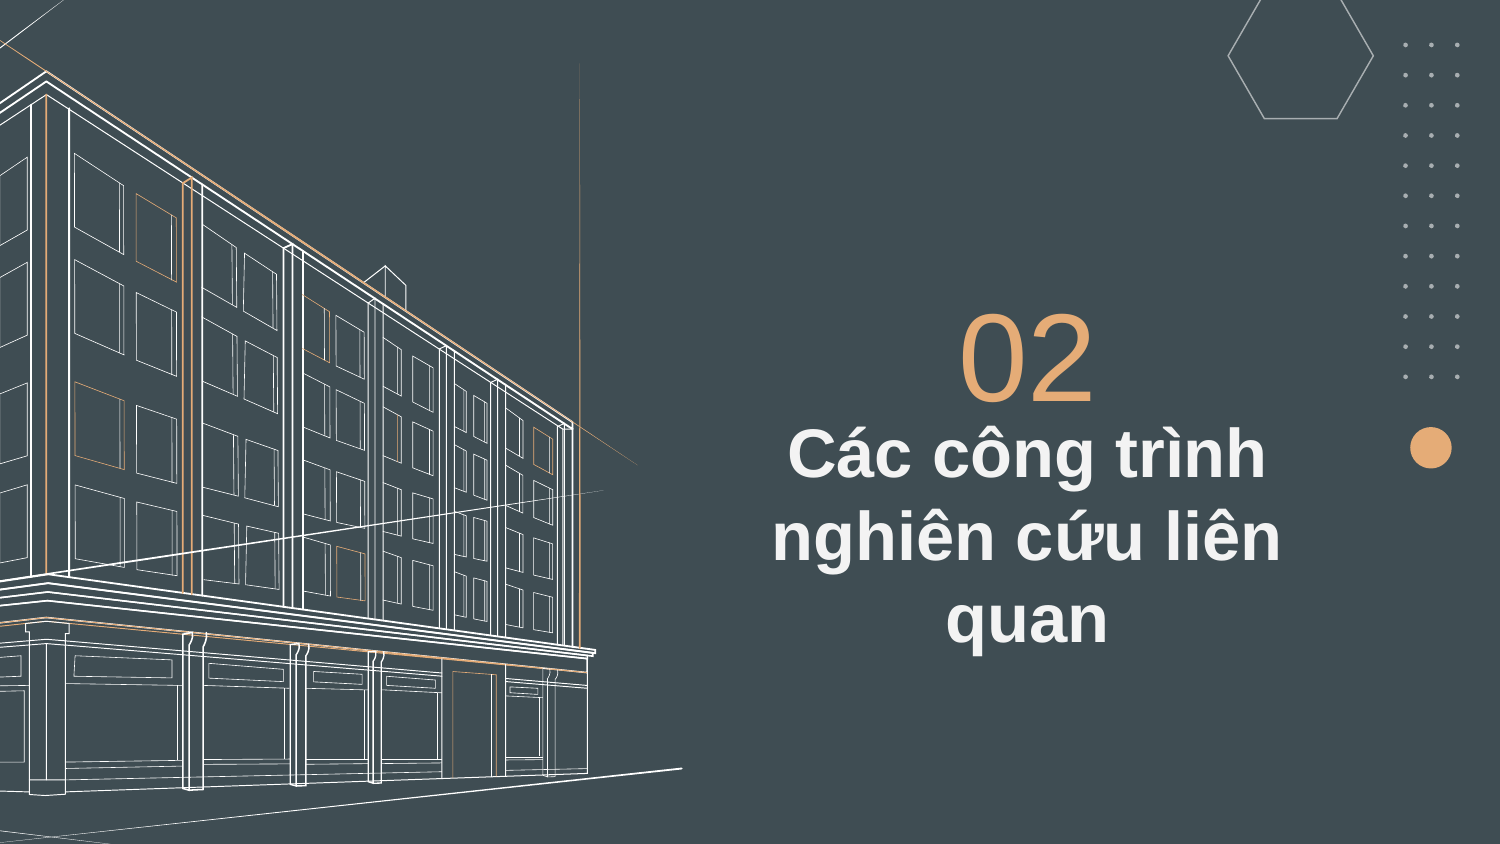

02
# Các công trình nghiên cứu liên quan